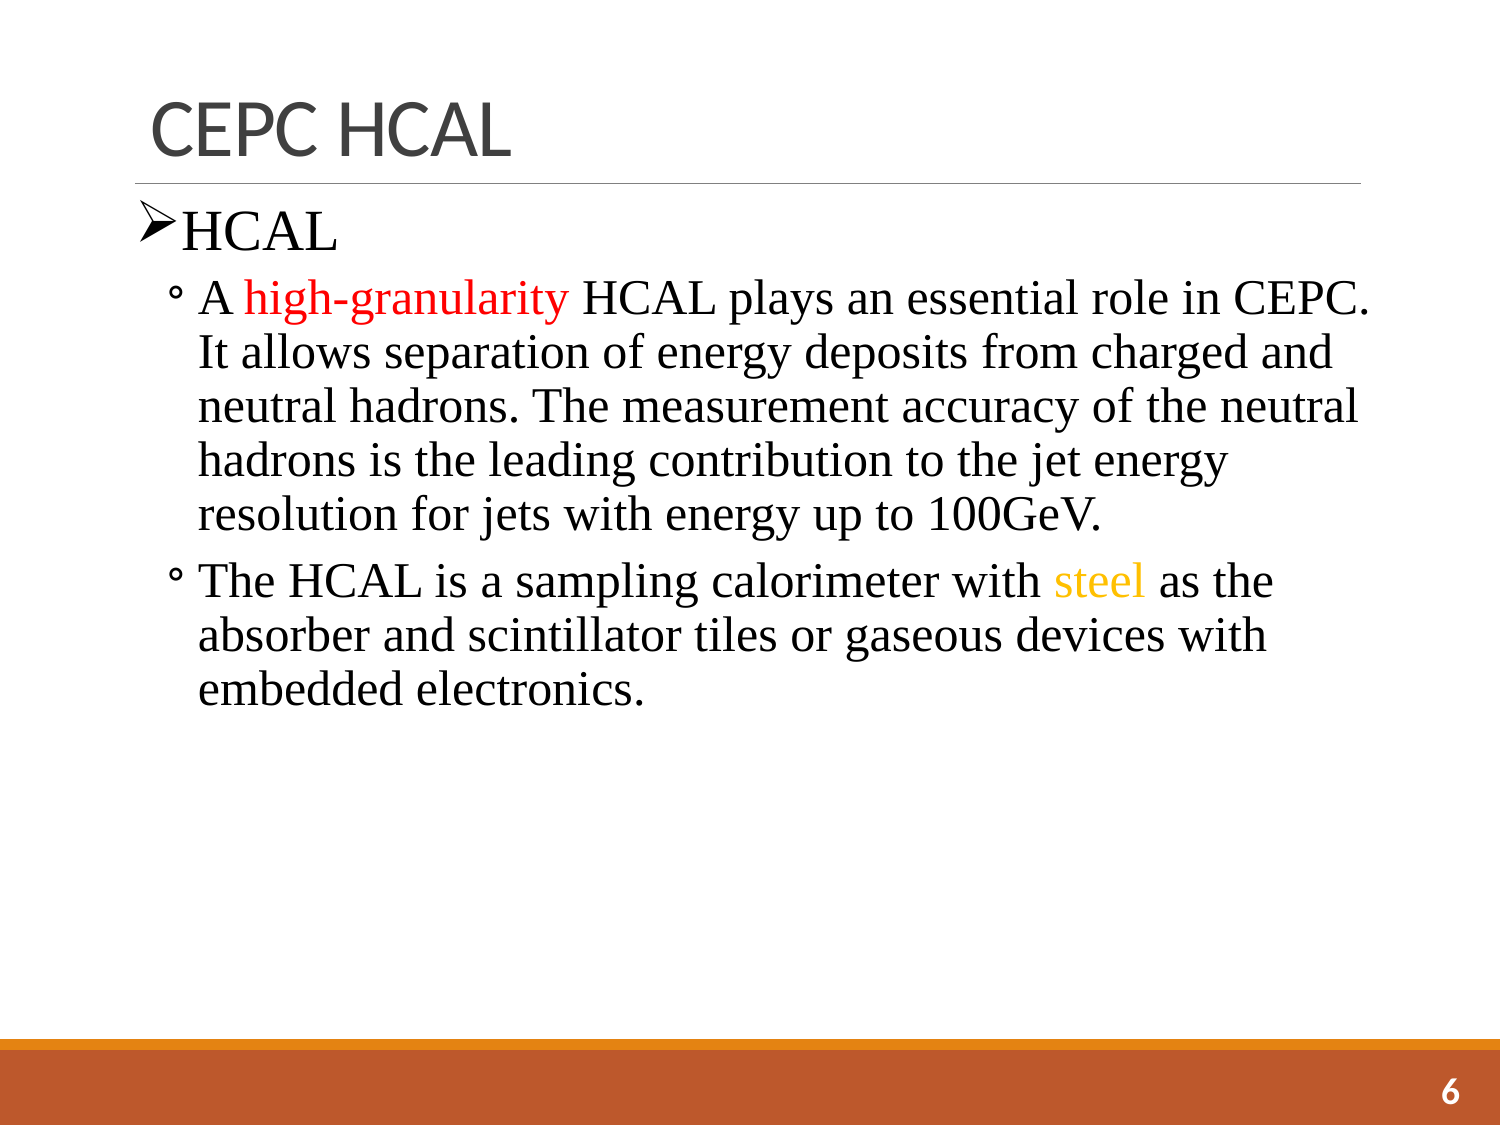

# CEPC HCAL
HCAL
A high-granularity HCAL plays an essential role in CEPC. It allows separation of energy deposits from charged and neutral hadrons. The measurement accuracy of the neutral hadrons is the leading contribution to the jet energy resolution for jets with energy up to 100GeV.
The HCAL is a sampling calorimeter with steel as the absorber and scintillator tiles or gaseous devices with embedded electronics.

6